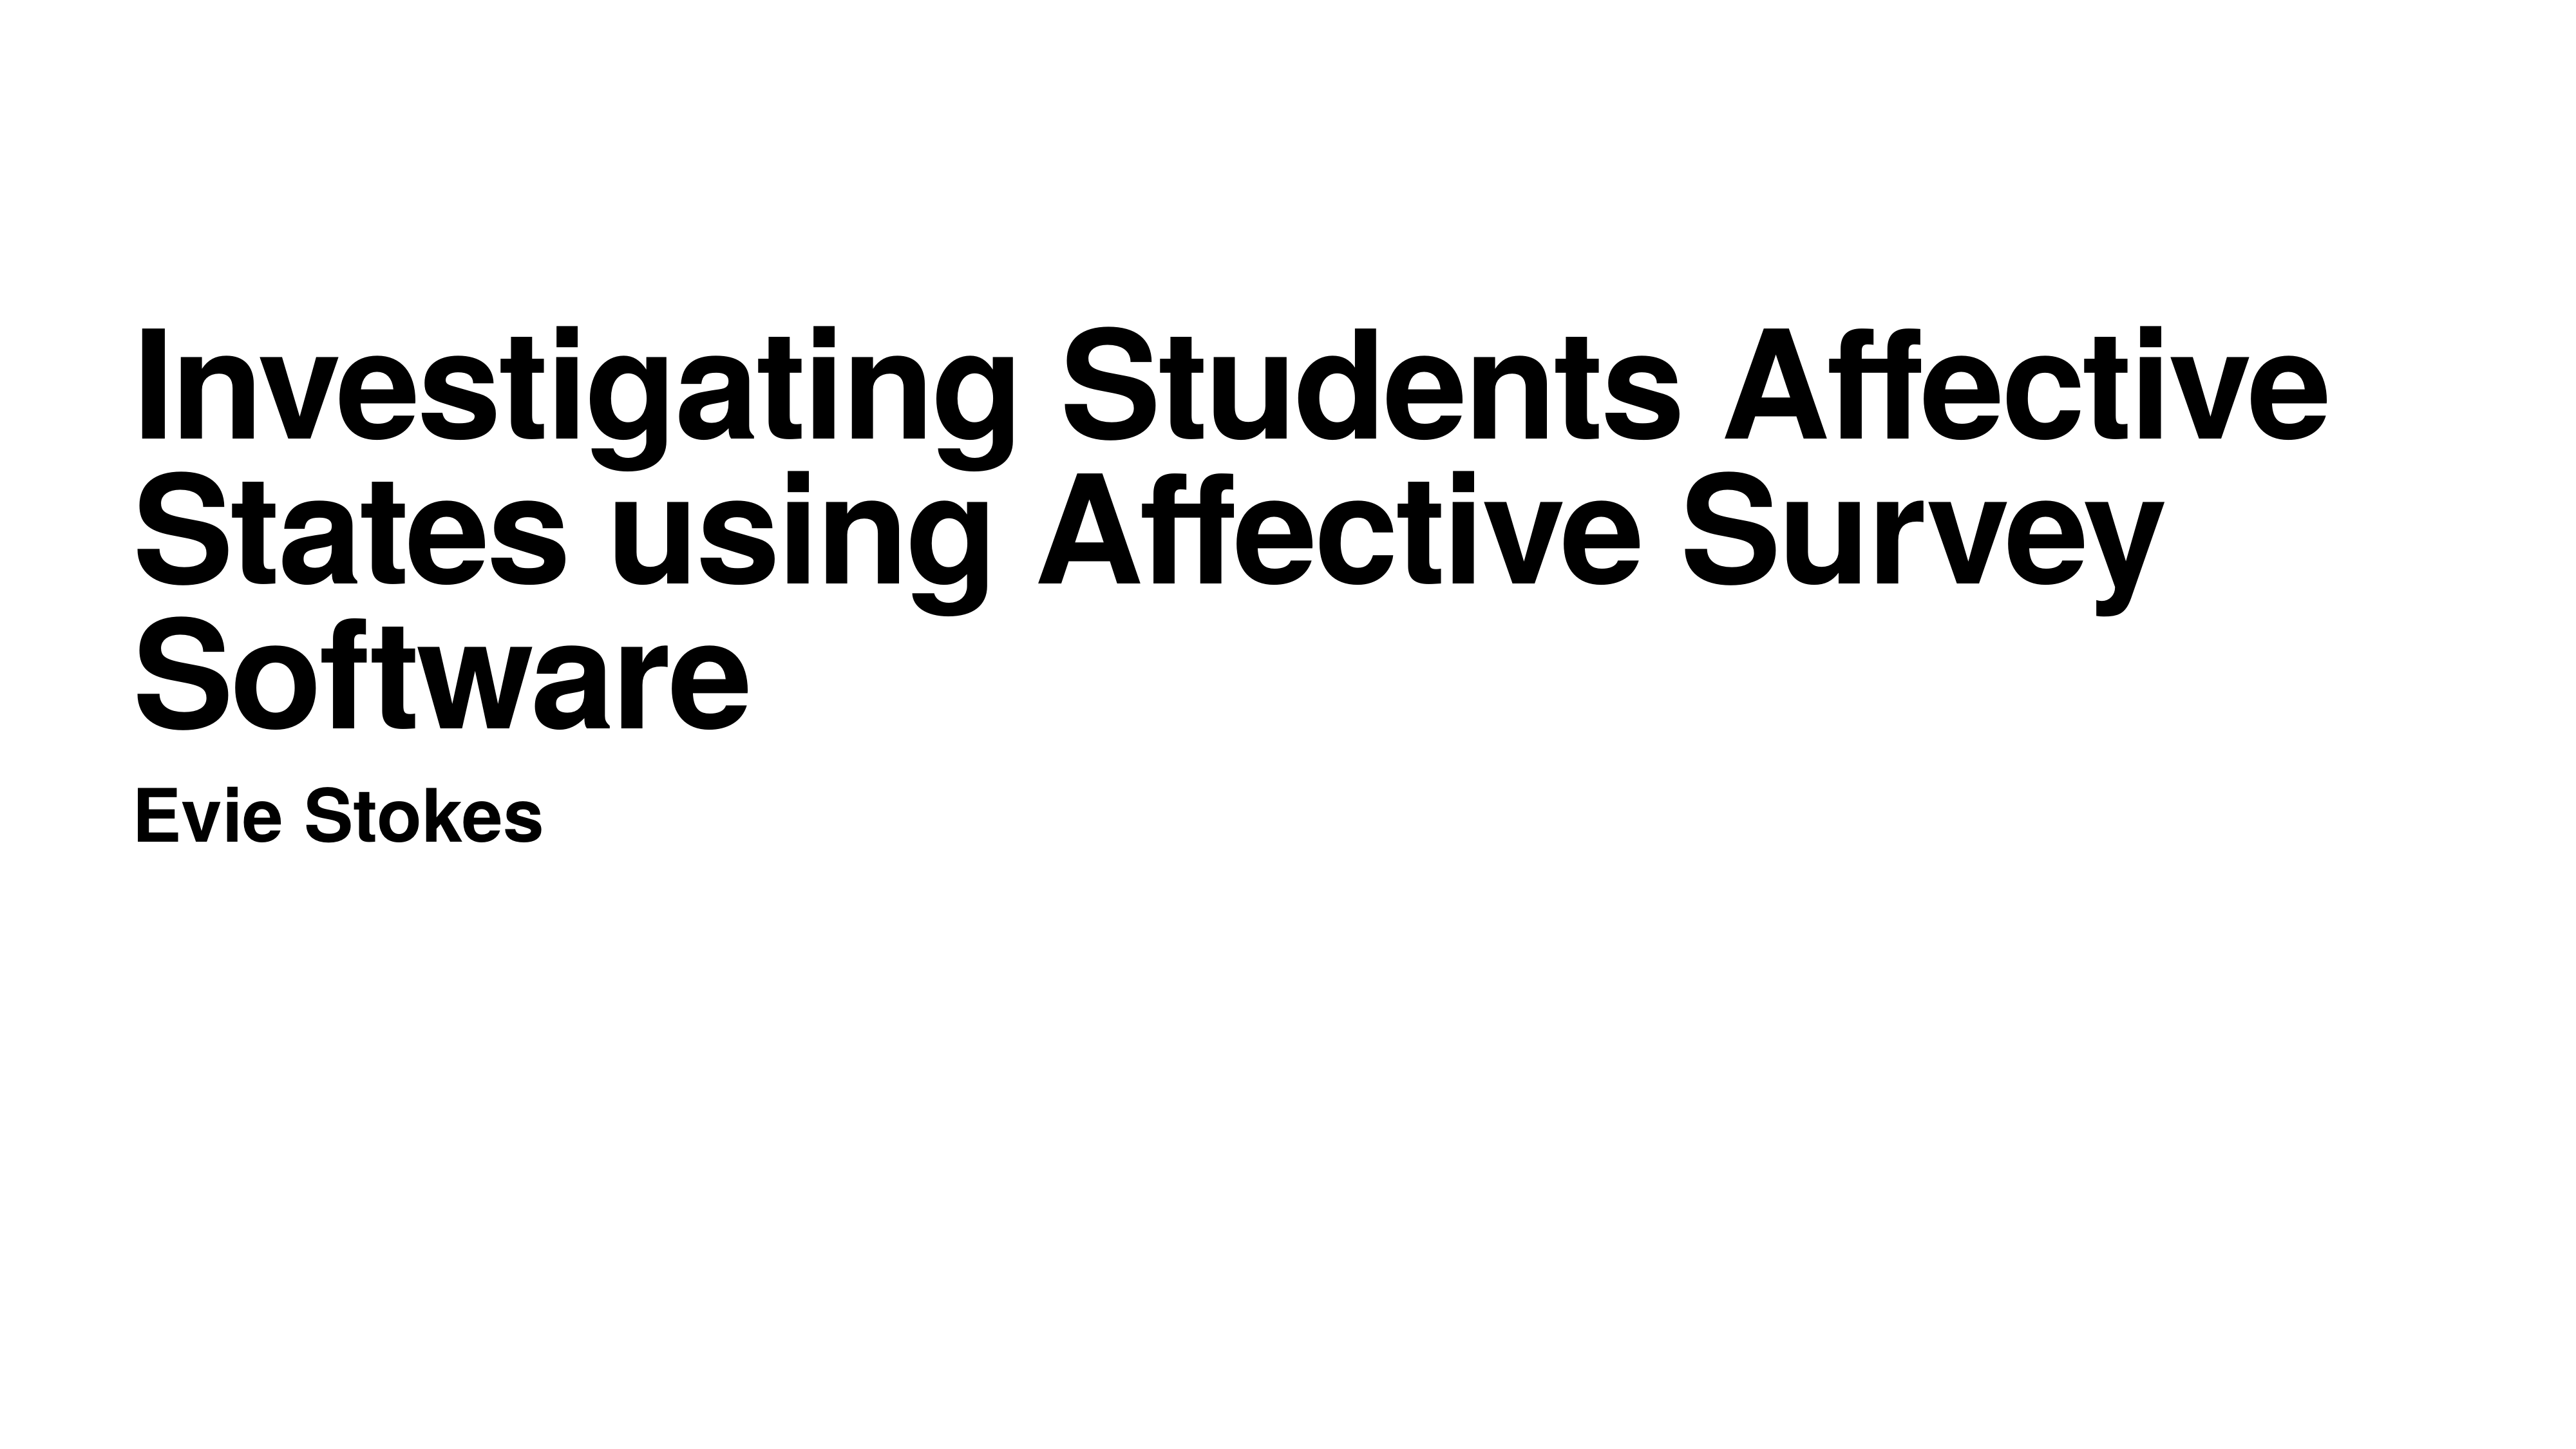

# Investigating Students Affective States using Affective Survey Software
Evie Stokes